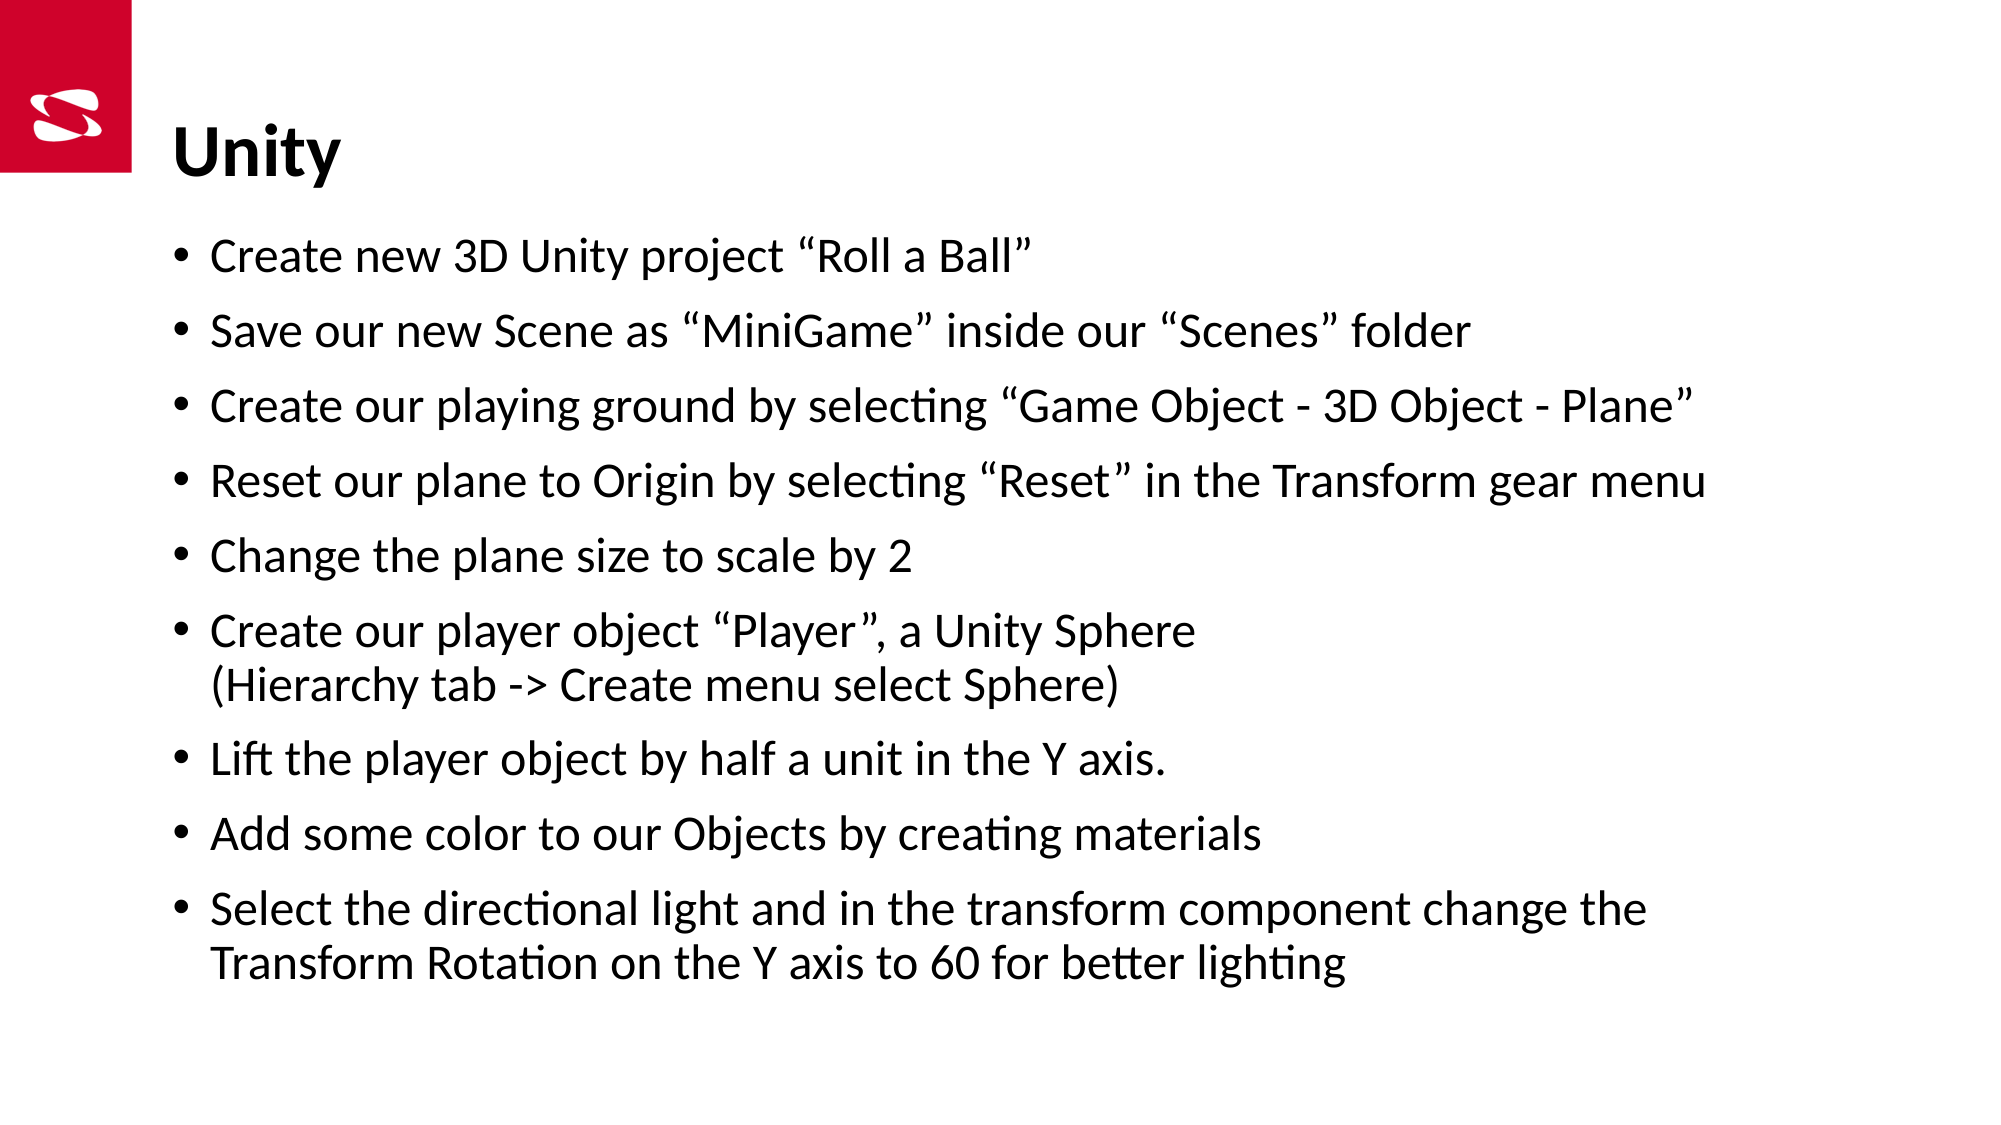

# Unity
Create new 3D Unity project “Roll a Ball”
Save our new Scene as “MiniGame” inside our “Scenes” folder
Create our playing ground by selecting “Game Object - 3D Object - Plane”
Reset our plane to Origin by selecting “Reset” in the Transform gear menu
Change the plane size to scale by 2
Create our player object “Player”, a Unity Sphere
(Hierarchy tab -> Create menu select Sphere)
Lift the player object by half a unit in the Y axis.
Add some color to our Objects by creating materials
Select the directional light and in the transform component change the Transform Rotation on the Y axis to 60 for better lighting